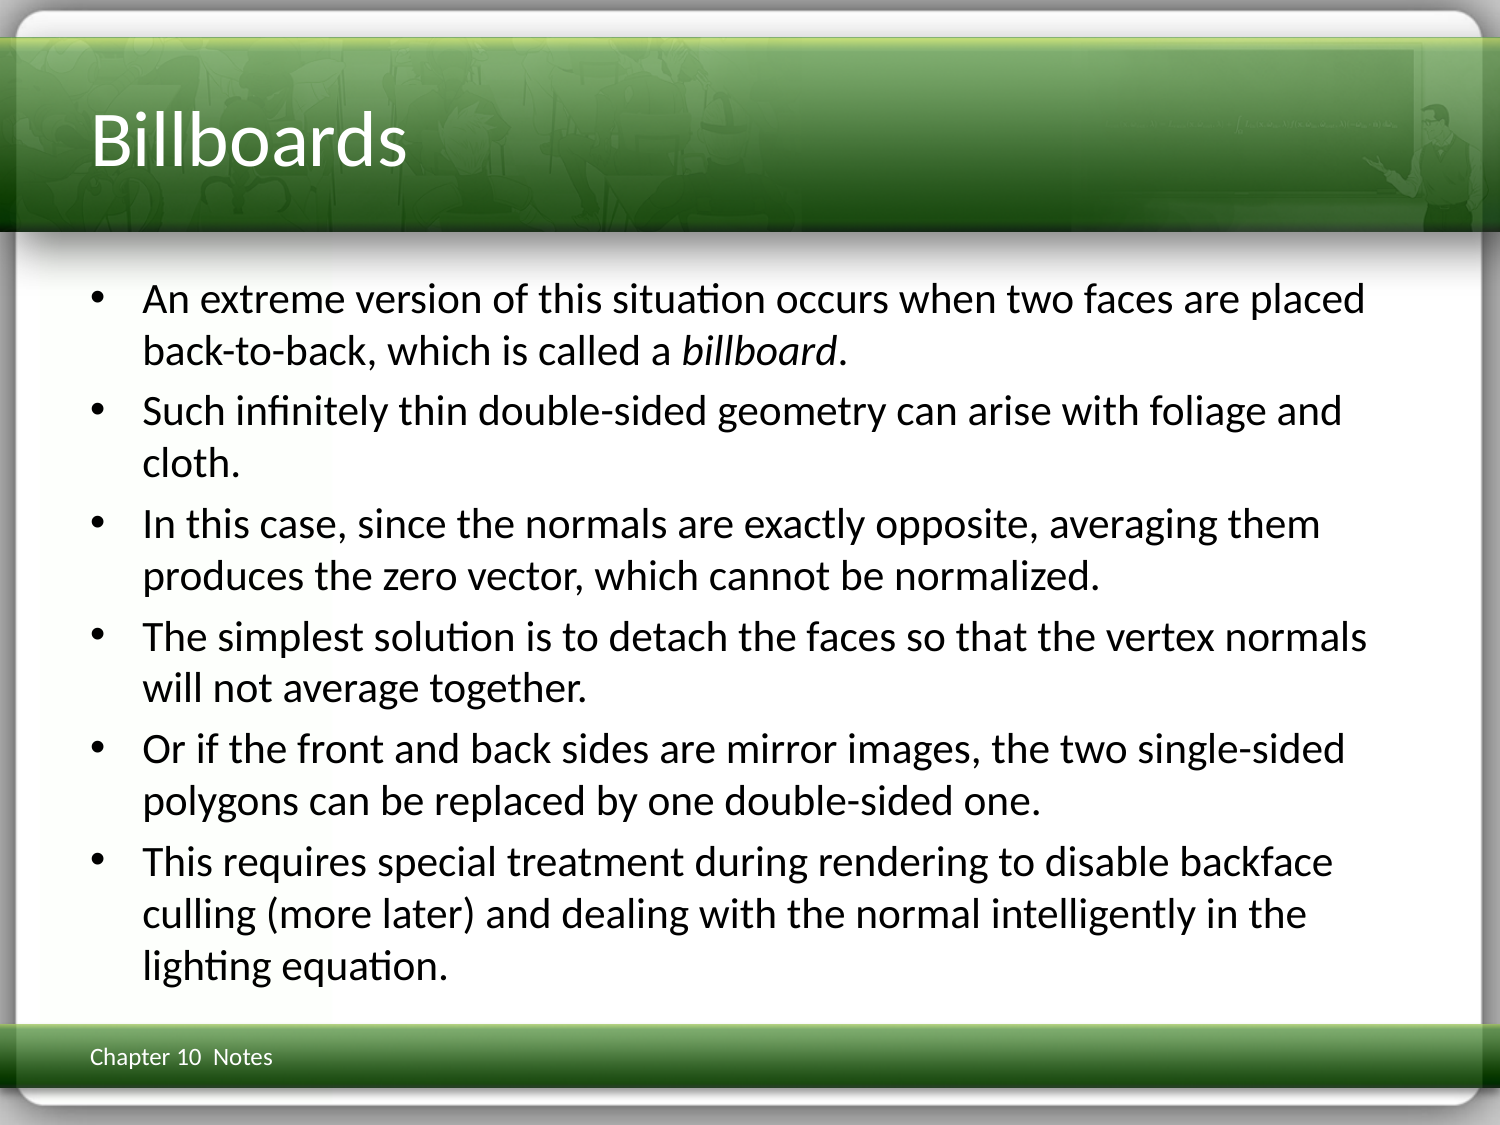

# Billboards
An extreme version of this situation occurs when two faces are placed back-to-back, which is called a billboard.
Such infinitely thin double-sided geometry can arise with foliage and cloth.
In this case, since the normals are exactly opposite, averaging them produces the zero vector, which cannot be normalized.
The simplest solution is to detach the faces so that the vertex normals will not average together.
Or if the front and back sides are mirror images, the two single-sided polygons can be replaced by one double-sided one.
This requires special treatment during rendering to disable backface culling (more later) and dealing with the normal intelligently in the lighting equation.
Chapter 10  Notes
3D Math Primer for Graphics & Game Dev
108